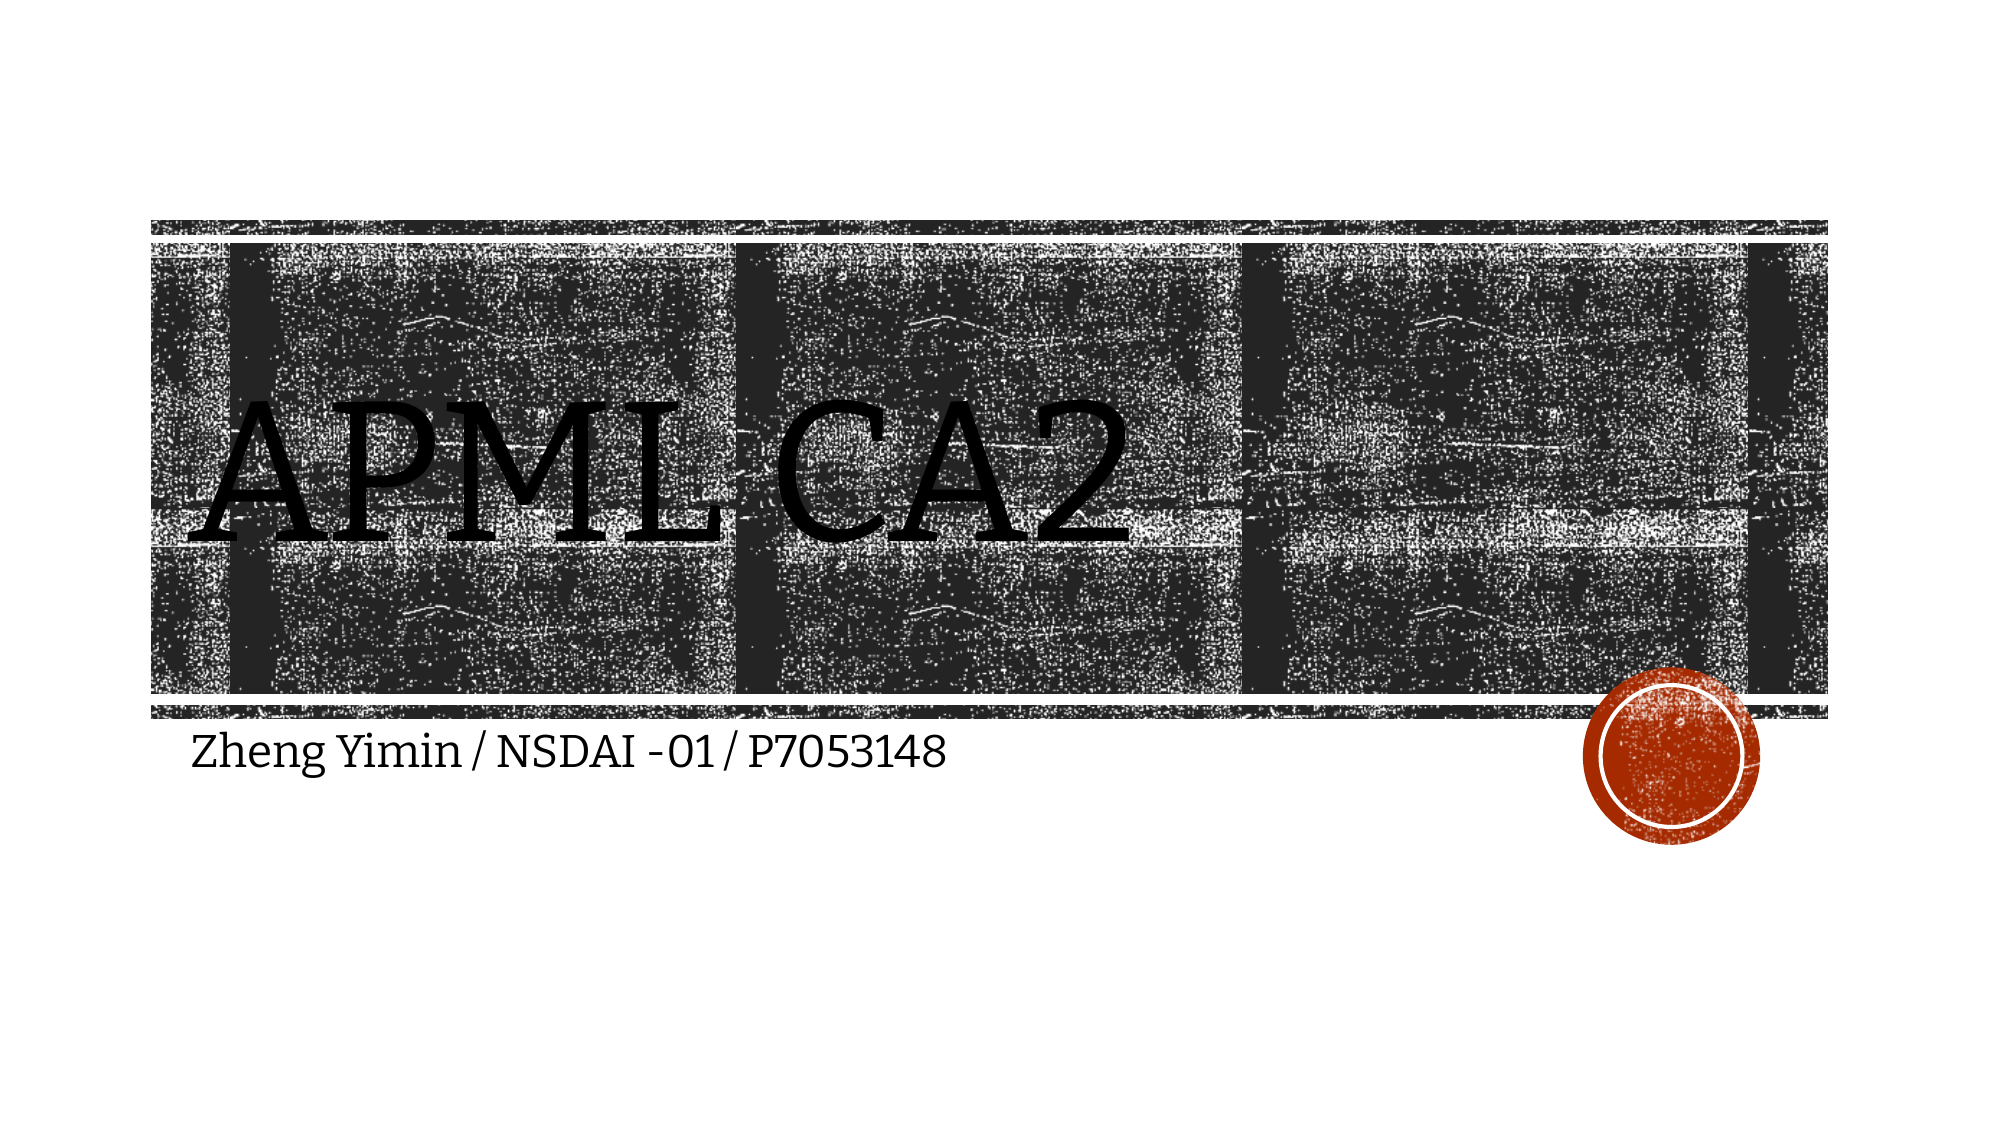

# APML CA2
Zheng Yimin / NSDAI -01 / P7053148